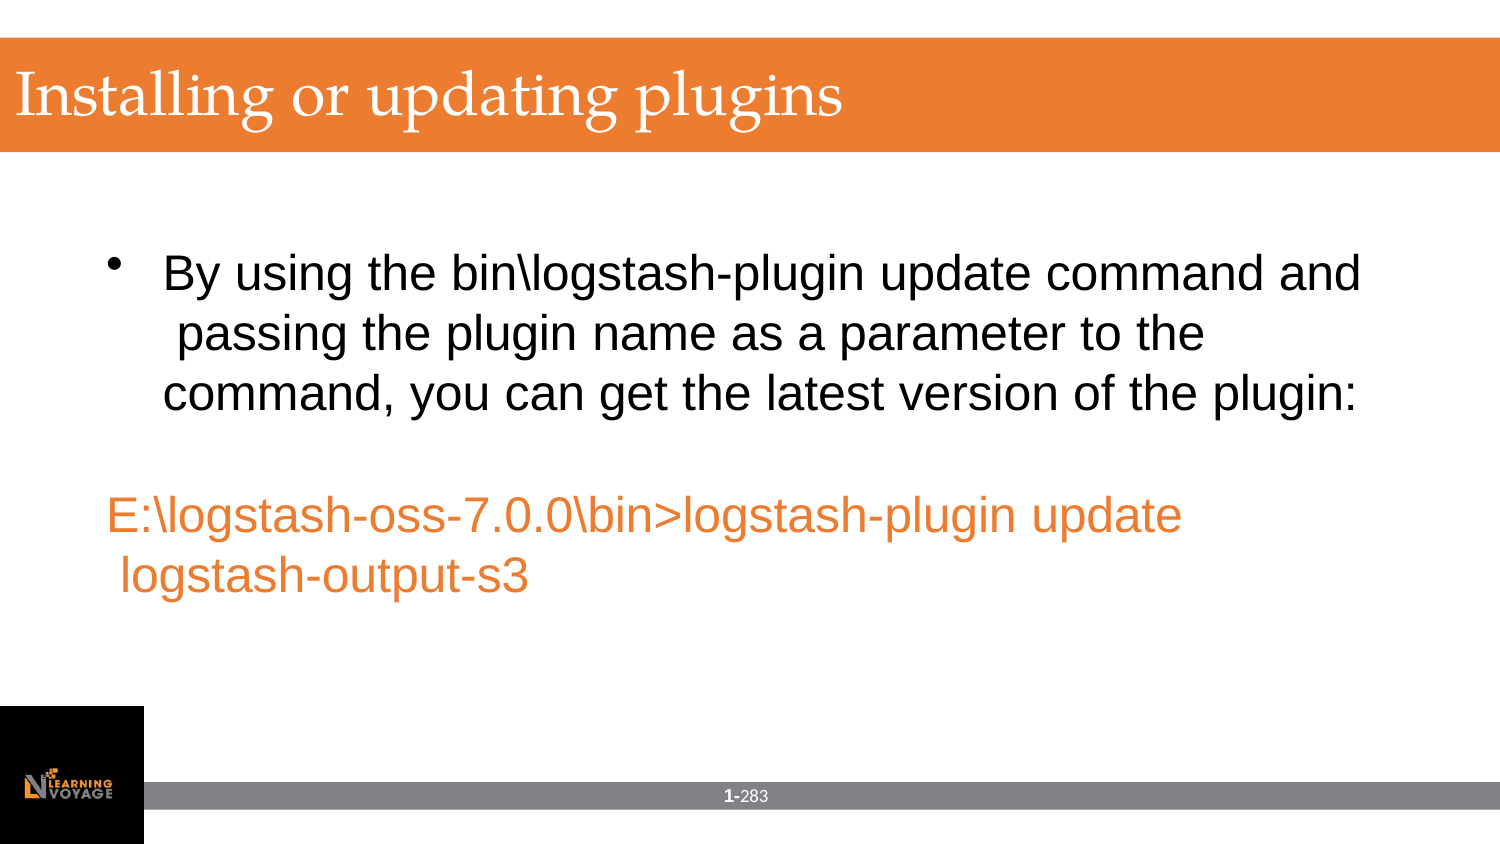

# Installing or updating plugins
By using the bin\logstash-plugin update command and  passing the plugin name as a parameter to the  command, you can get the latest version of the plugin:

E:\logstash-oss-7.0.0\bin>logstash-plugin update  logstash-output-s3
1-283